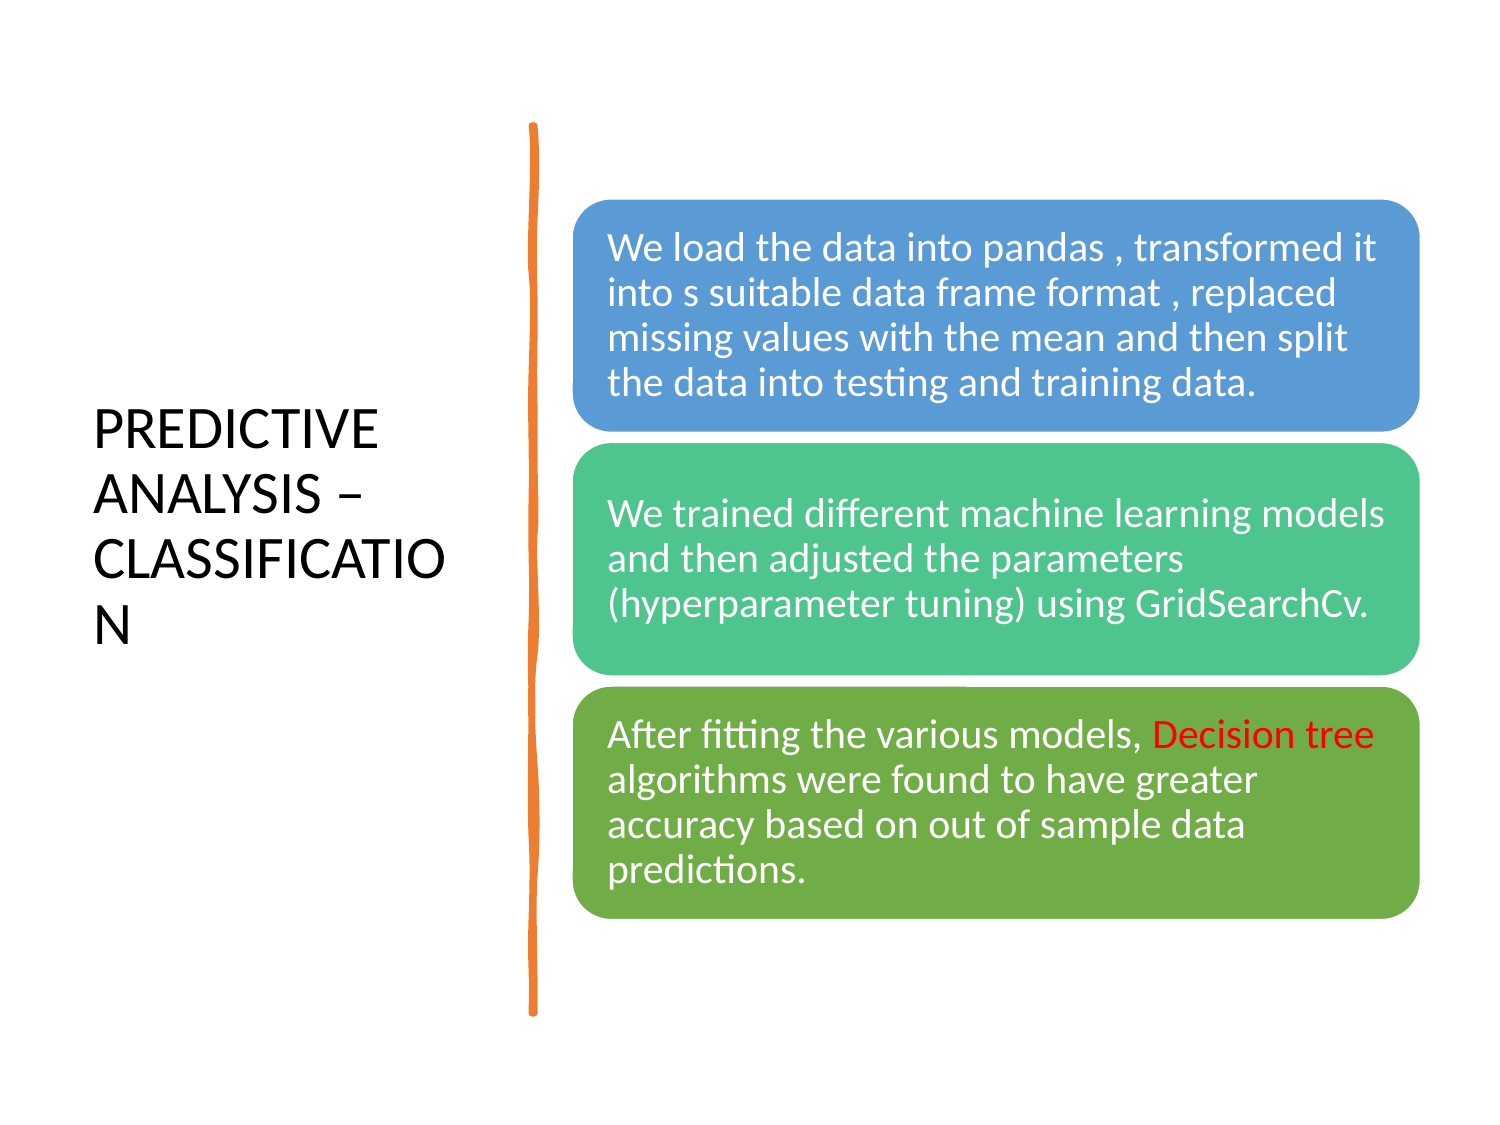

We load the data into pandas , transformed it into s suitable data frame format , replaced missing values with the mean and then split the data into testing and training data.
We trained different machine learning models and then adjusted the parameters (hyperparameter tuning) using GridSearchCv.
After fitting the various models, Decision tree algorithms were found to have greater accuracy based on out of sample data predictions.
# PREDICTIVE ANALYSIS – CLASSIFICATION